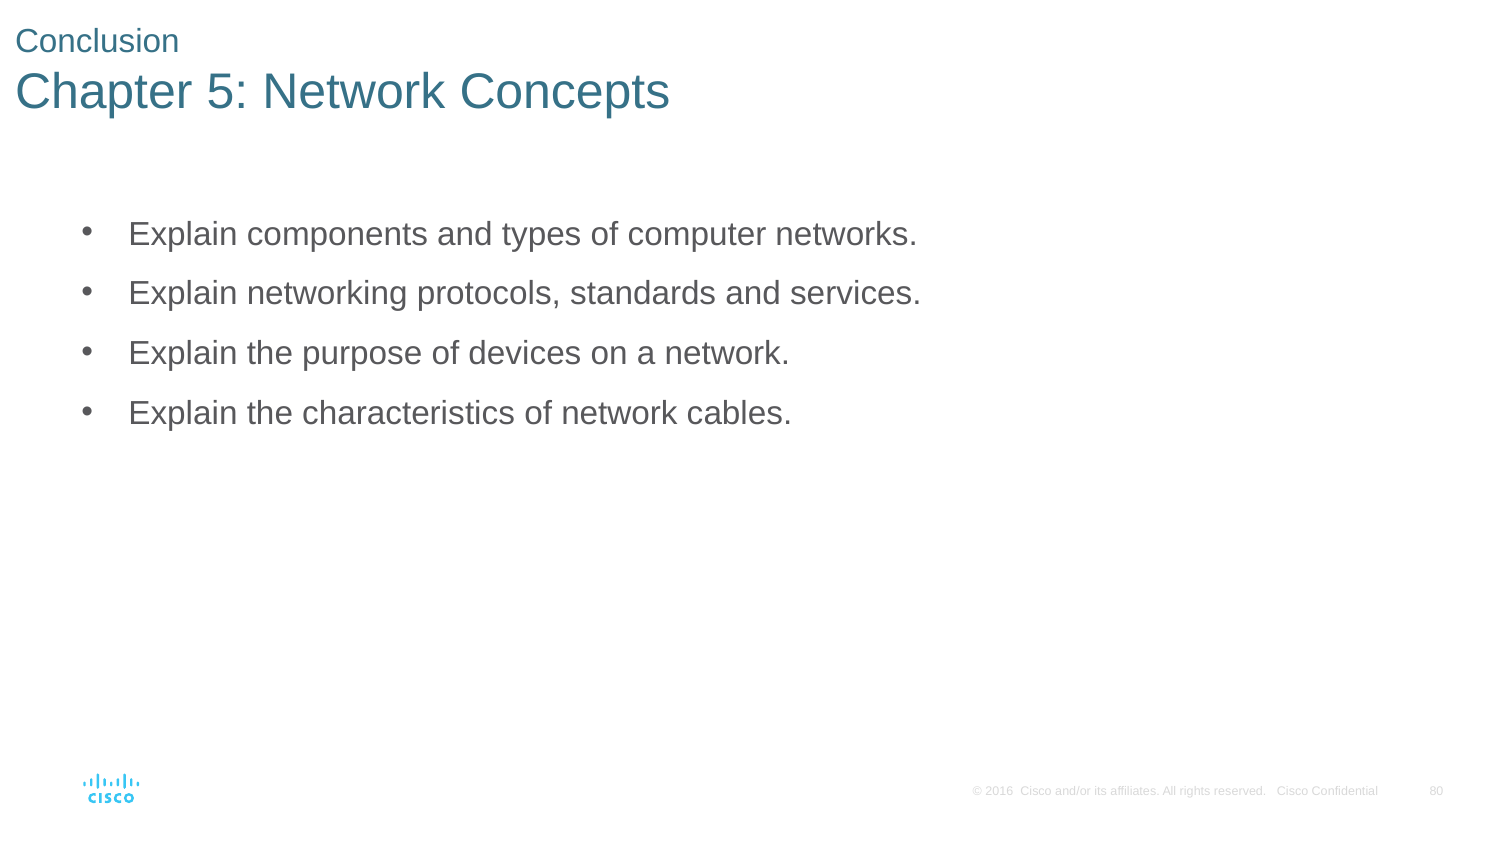

# Conclusion Chapter 5: Network Concepts
Explain components and types of computer networks.
Explain networking protocols, standards and services.
Explain the purpose of devices on a network.
Explain the characteristics of network cables.